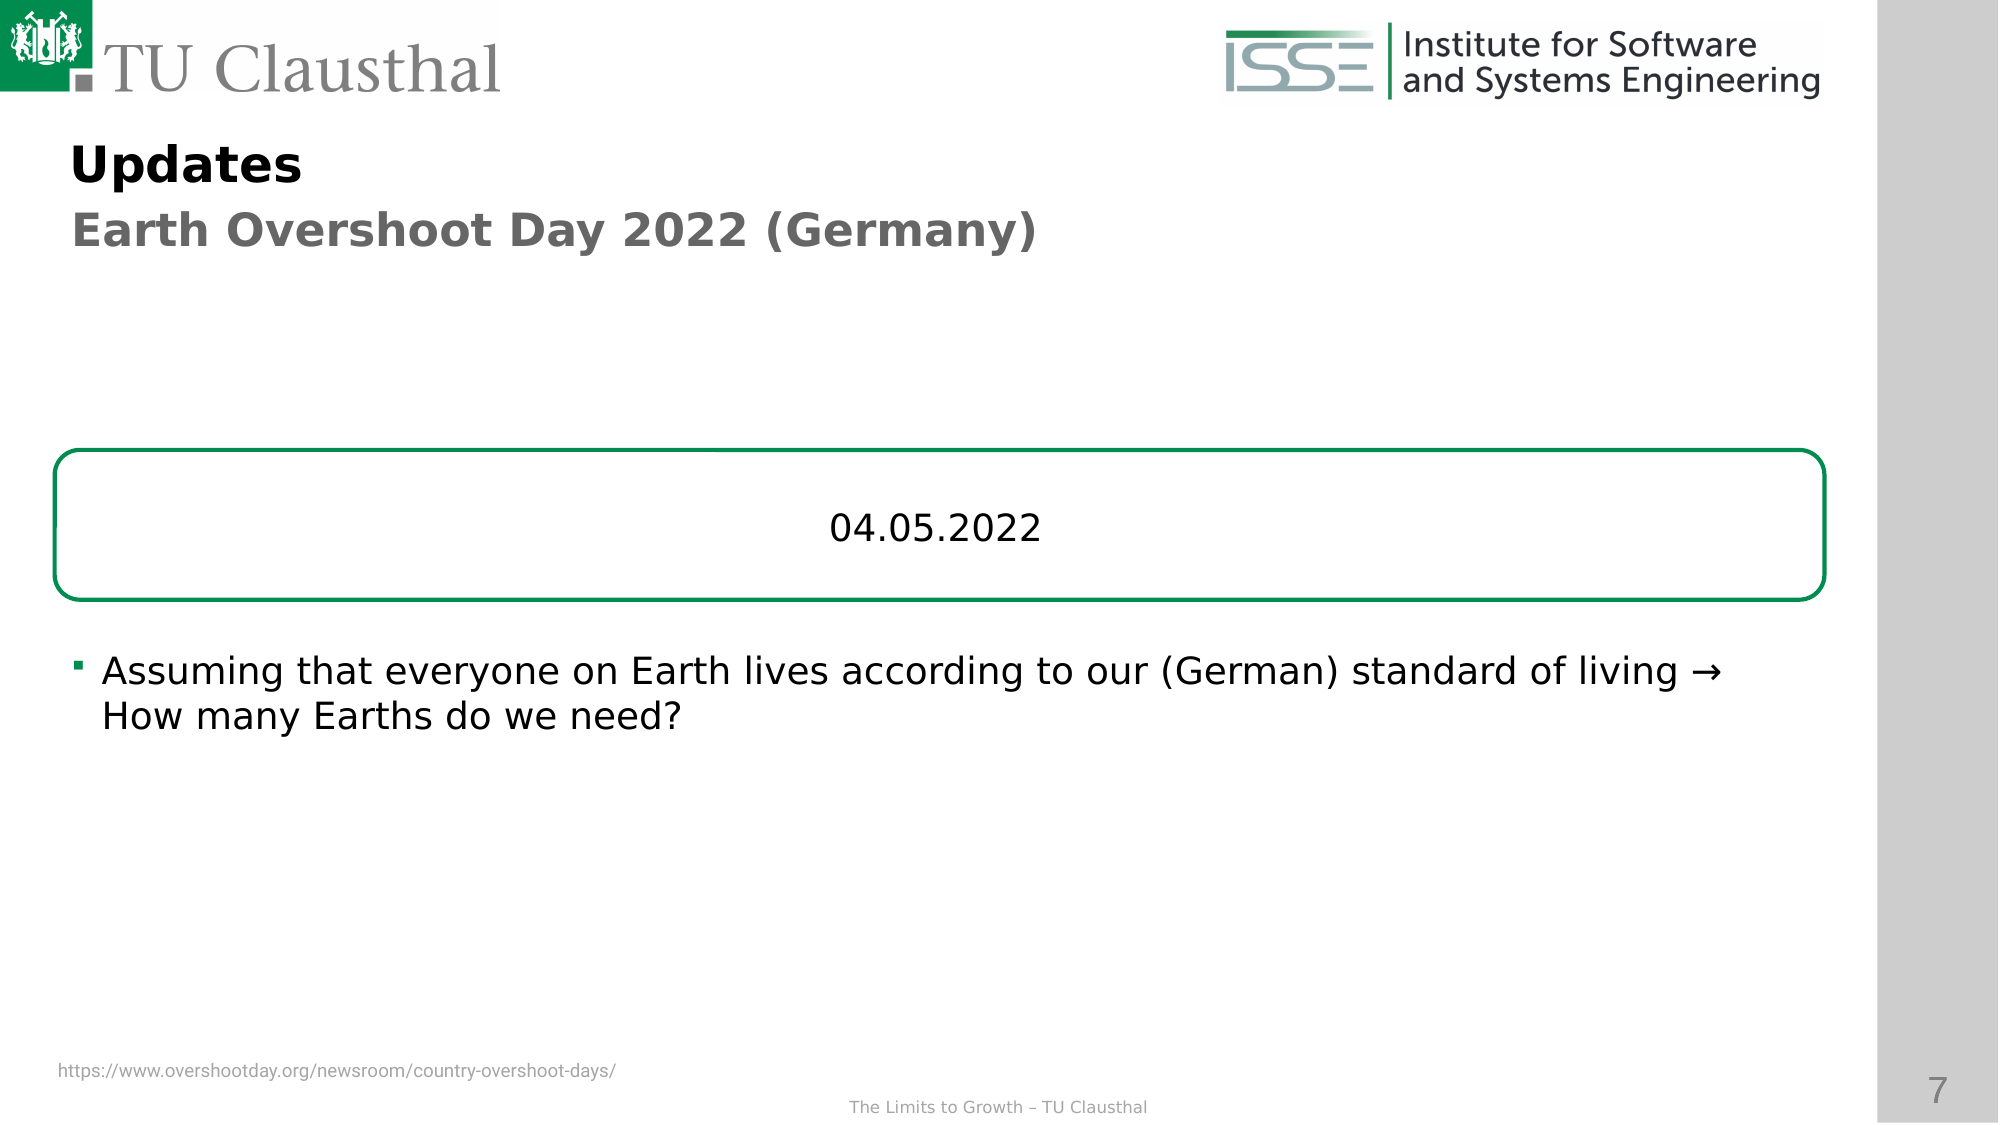

Updates
Earth Overshoot Day 2022 (Germany)
04.05.2022

Assuming that everyone on Earth lives according to our (German) standard of living → How many Earths do we need?

https://www.overshootday.org/newsroom/country-overshoot-days/